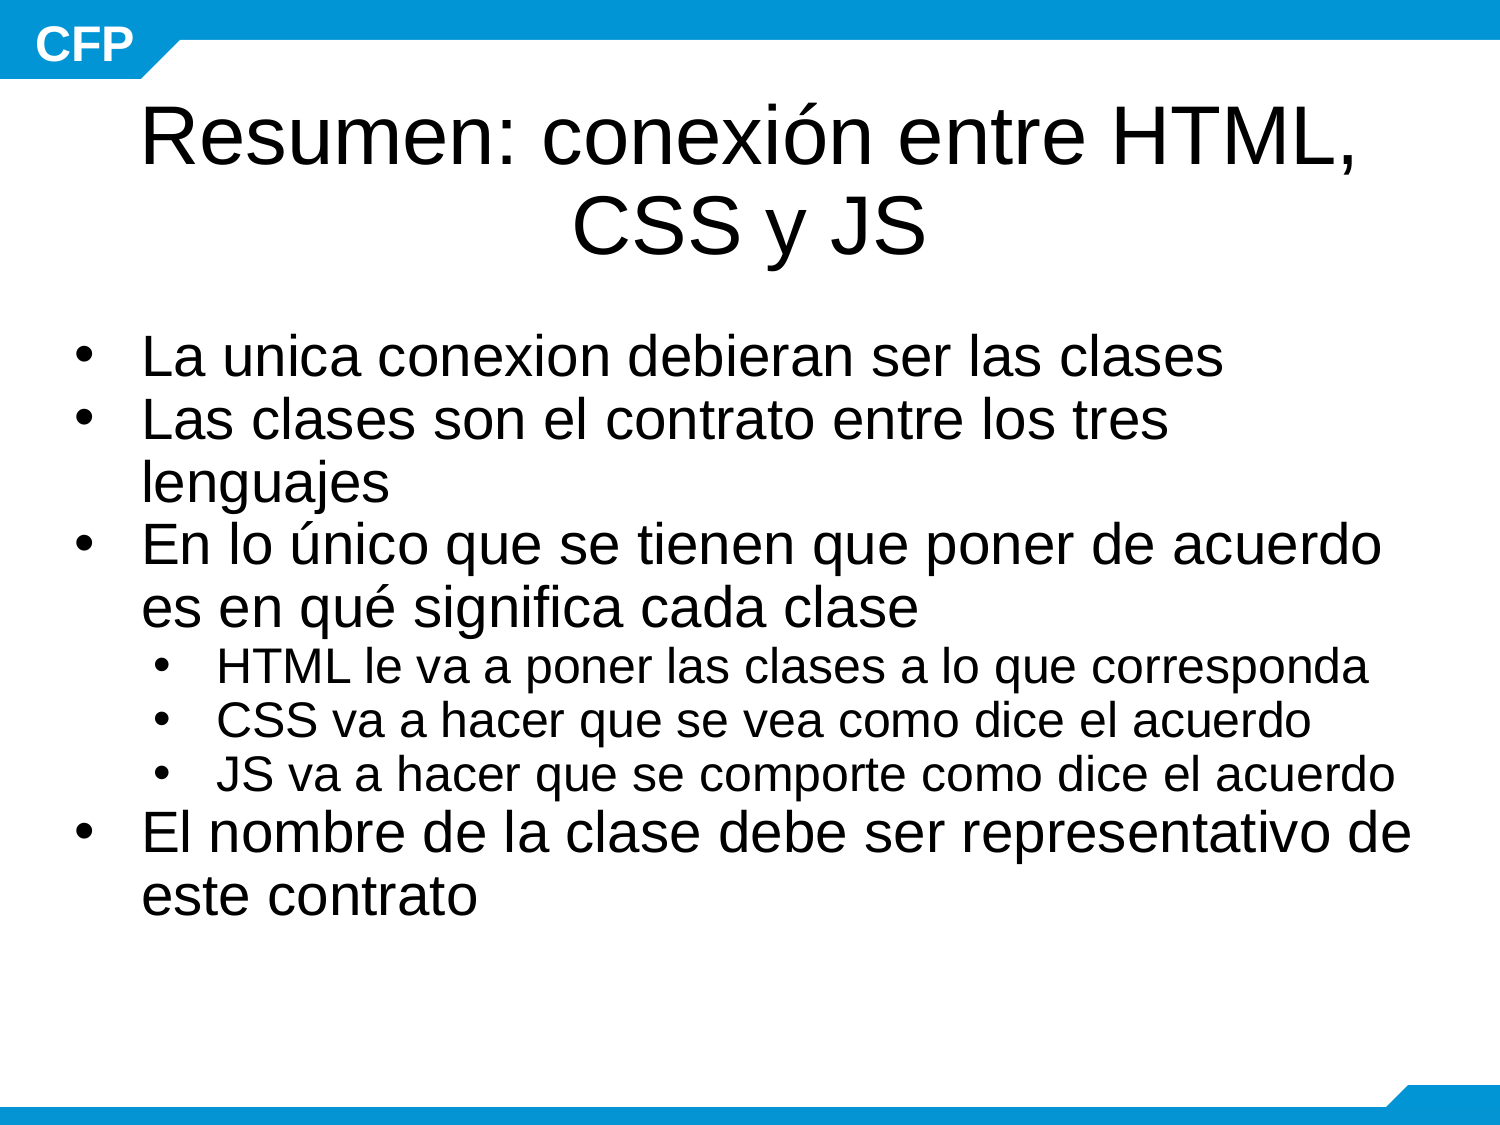

# Resumen: conexión entre HTML, CSS y JS
La unica conexion debieran ser las clases
Las clases son el contrato entre los tres lenguajes
En lo único que se tienen que poner de acuerdo es en qué significa cada clase
HTML le va a poner las clases a lo que corresponda
CSS va a hacer que se vea como dice el acuerdo
JS va a hacer que se comporte como dice el acuerdo
El nombre de la clase debe ser representativo de este contrato